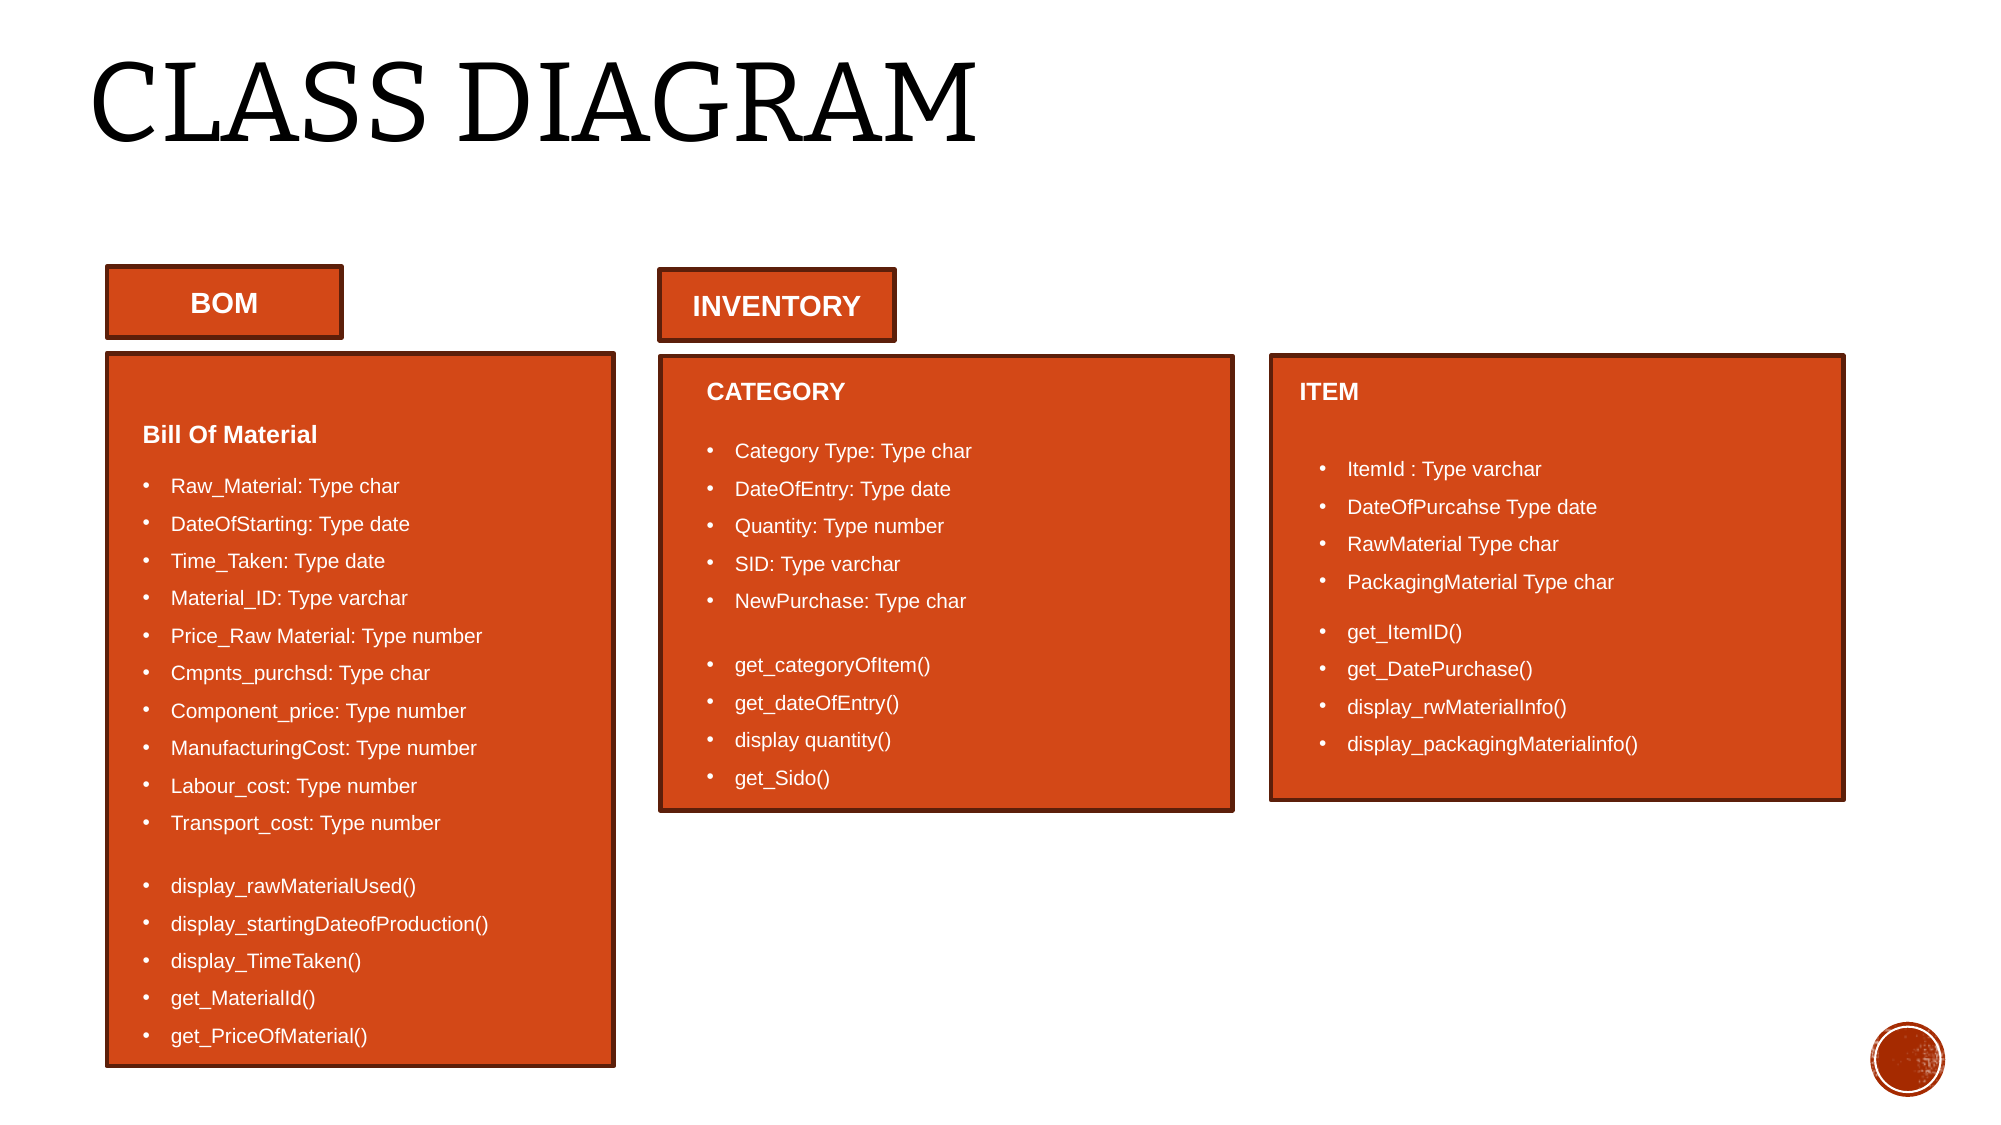

# Class Diagram
BOM
INVENTORY

CATEGORY
ITEM
Bill Of Material
Category Type: Type char
DateOfEntry: Type date
Quantity: Type number
SID: Type varchar
NewPurchase: Type char
ItemId : Type varchar
DateOfPurcahse Type date
RawMaterial Type char
PackagingMaterial Type char
Raw_Material: Type char
DateOfStarting: Type date
Time_Taken: Type date
Material_ID: Type varchar
Price_Raw Material: Type number
Cmpnts_purchsd: Type char
Component_price: Type number
ManufacturingCost: Type number
Labour_cost: Type number
Transport_cost: Type number
get_ItemID()
get_DatePurchase()
display_rwMaterialInfo()
display_packagingMaterialinfo()
get_categoryOfItem()
get_dateOfEntry()
display quantity()
get_Sido()
display_rawMaterialUsed()
display_startingDateofProduction()
display_TimeTaken()
get_MaterialId()
get_PriceOfMaterial()